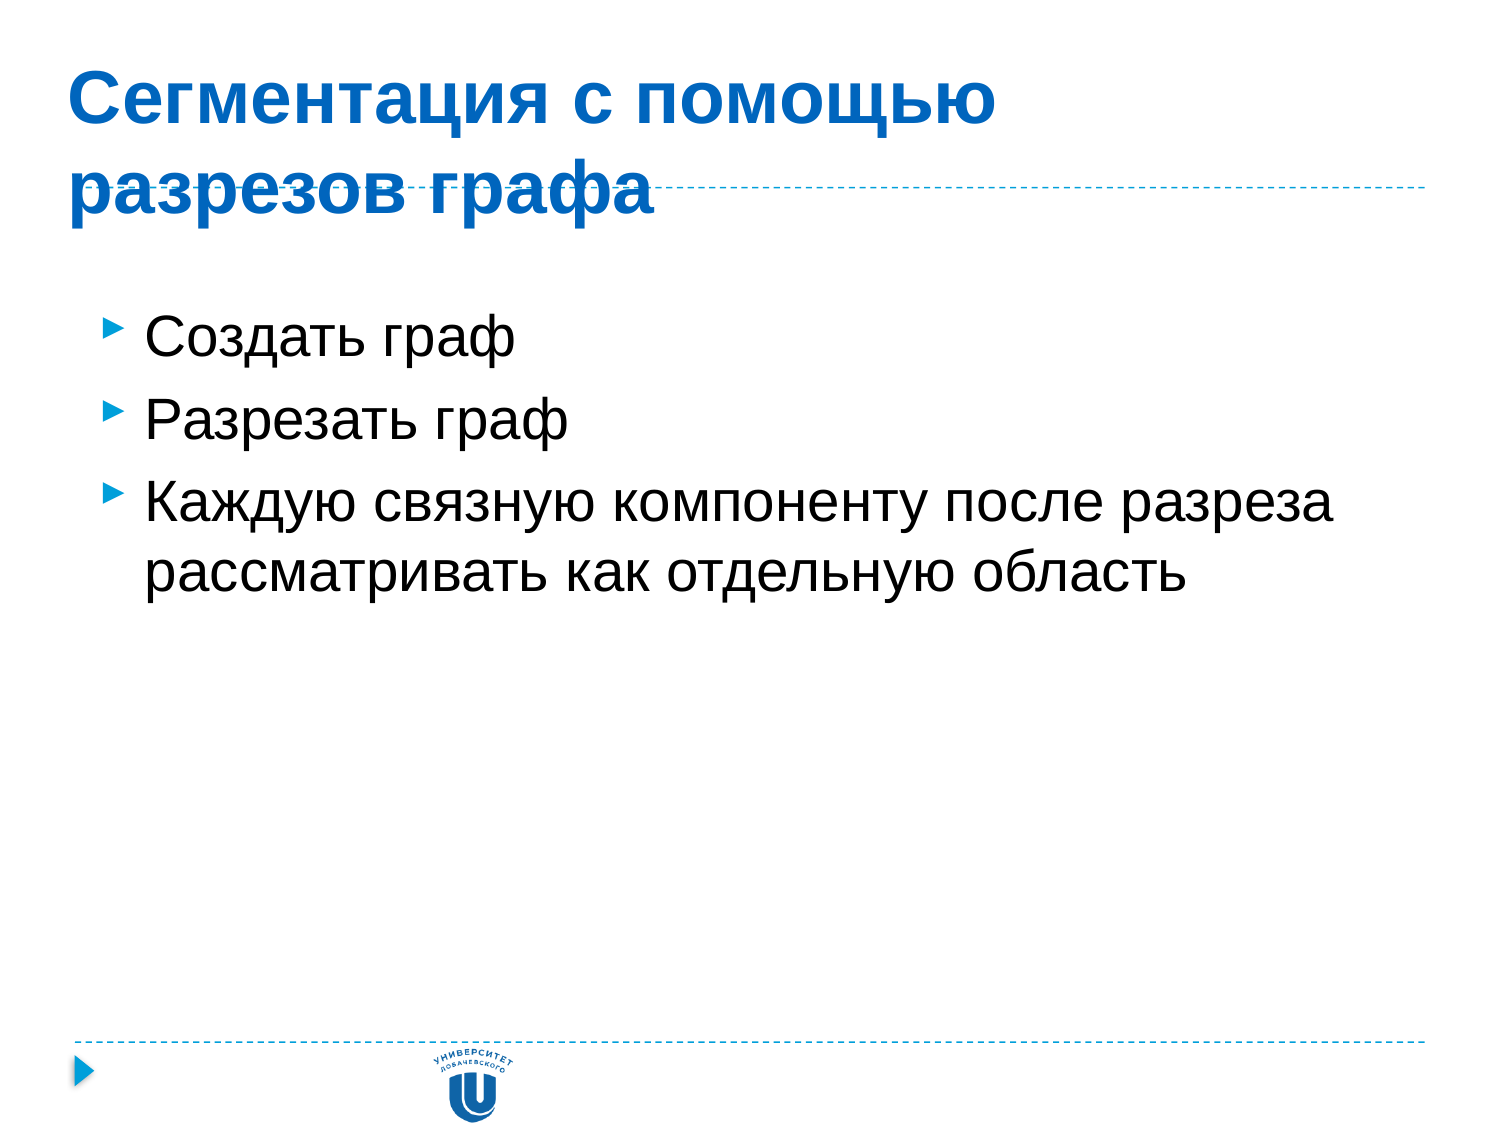

Сегментация с помощью разрезов графа
Создать граф
Разрезать граф
Каждую связную компоненту после разреза рассматривать как отдельную область